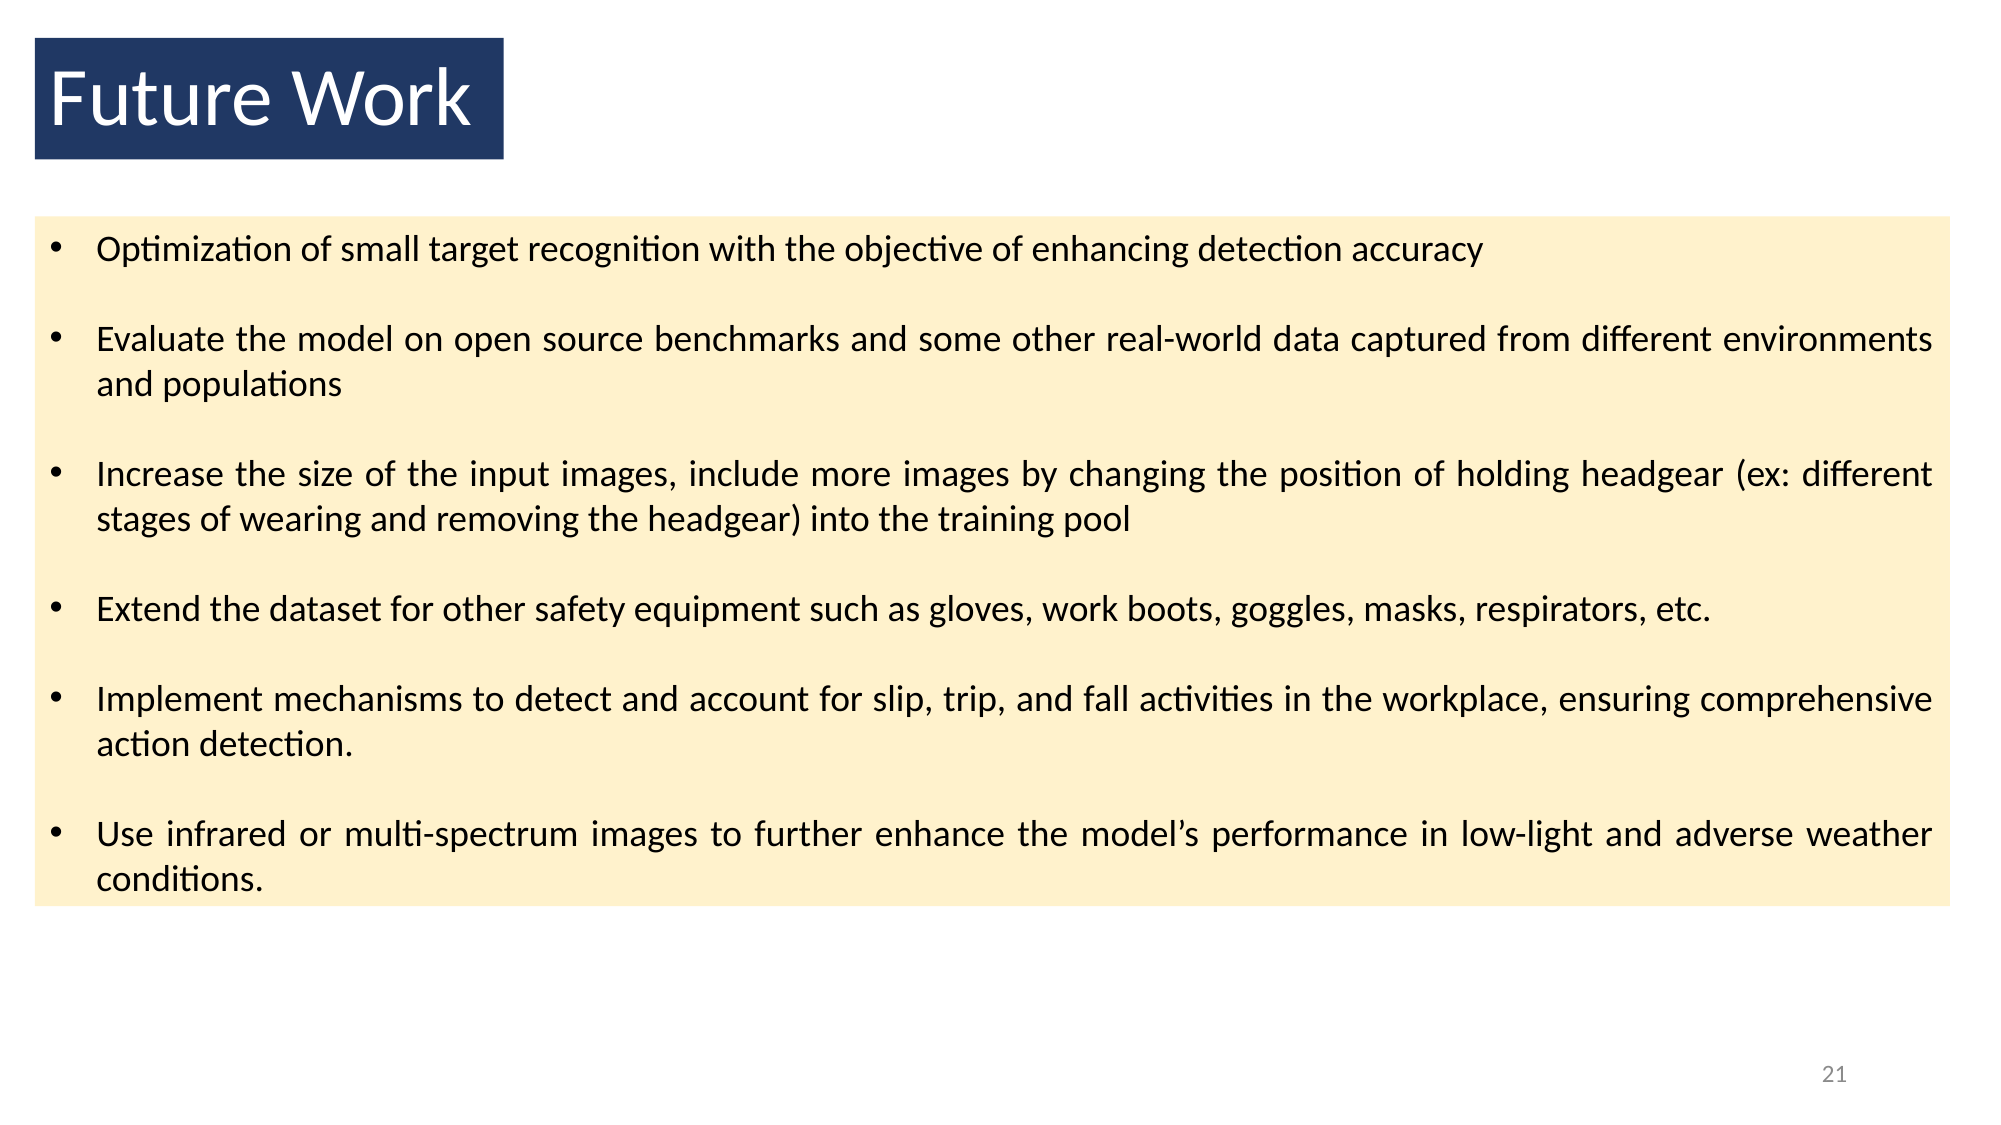

Future Work
Optimization of small target recognition with the objective of enhancing detection accuracy

Evaluate the model on open source benchmarks and some other real-world data captured from different environments and populations

Increase the size of the input images, include more images by changing the position of holding headgear (ex: different stages of wearing and removing the headgear) into the training pool

Extend the dataset for other safety equipment such as gloves, work boots, goggles, masks, respirators, etc.

Implement mechanisms to detect and account for slip, trip, and fall activities in the workplace, ensuring comprehensive action detection.

Use infrared or multi-spectrum images to further enhance the model’s performance in low-light and adverse weather conditions.
21